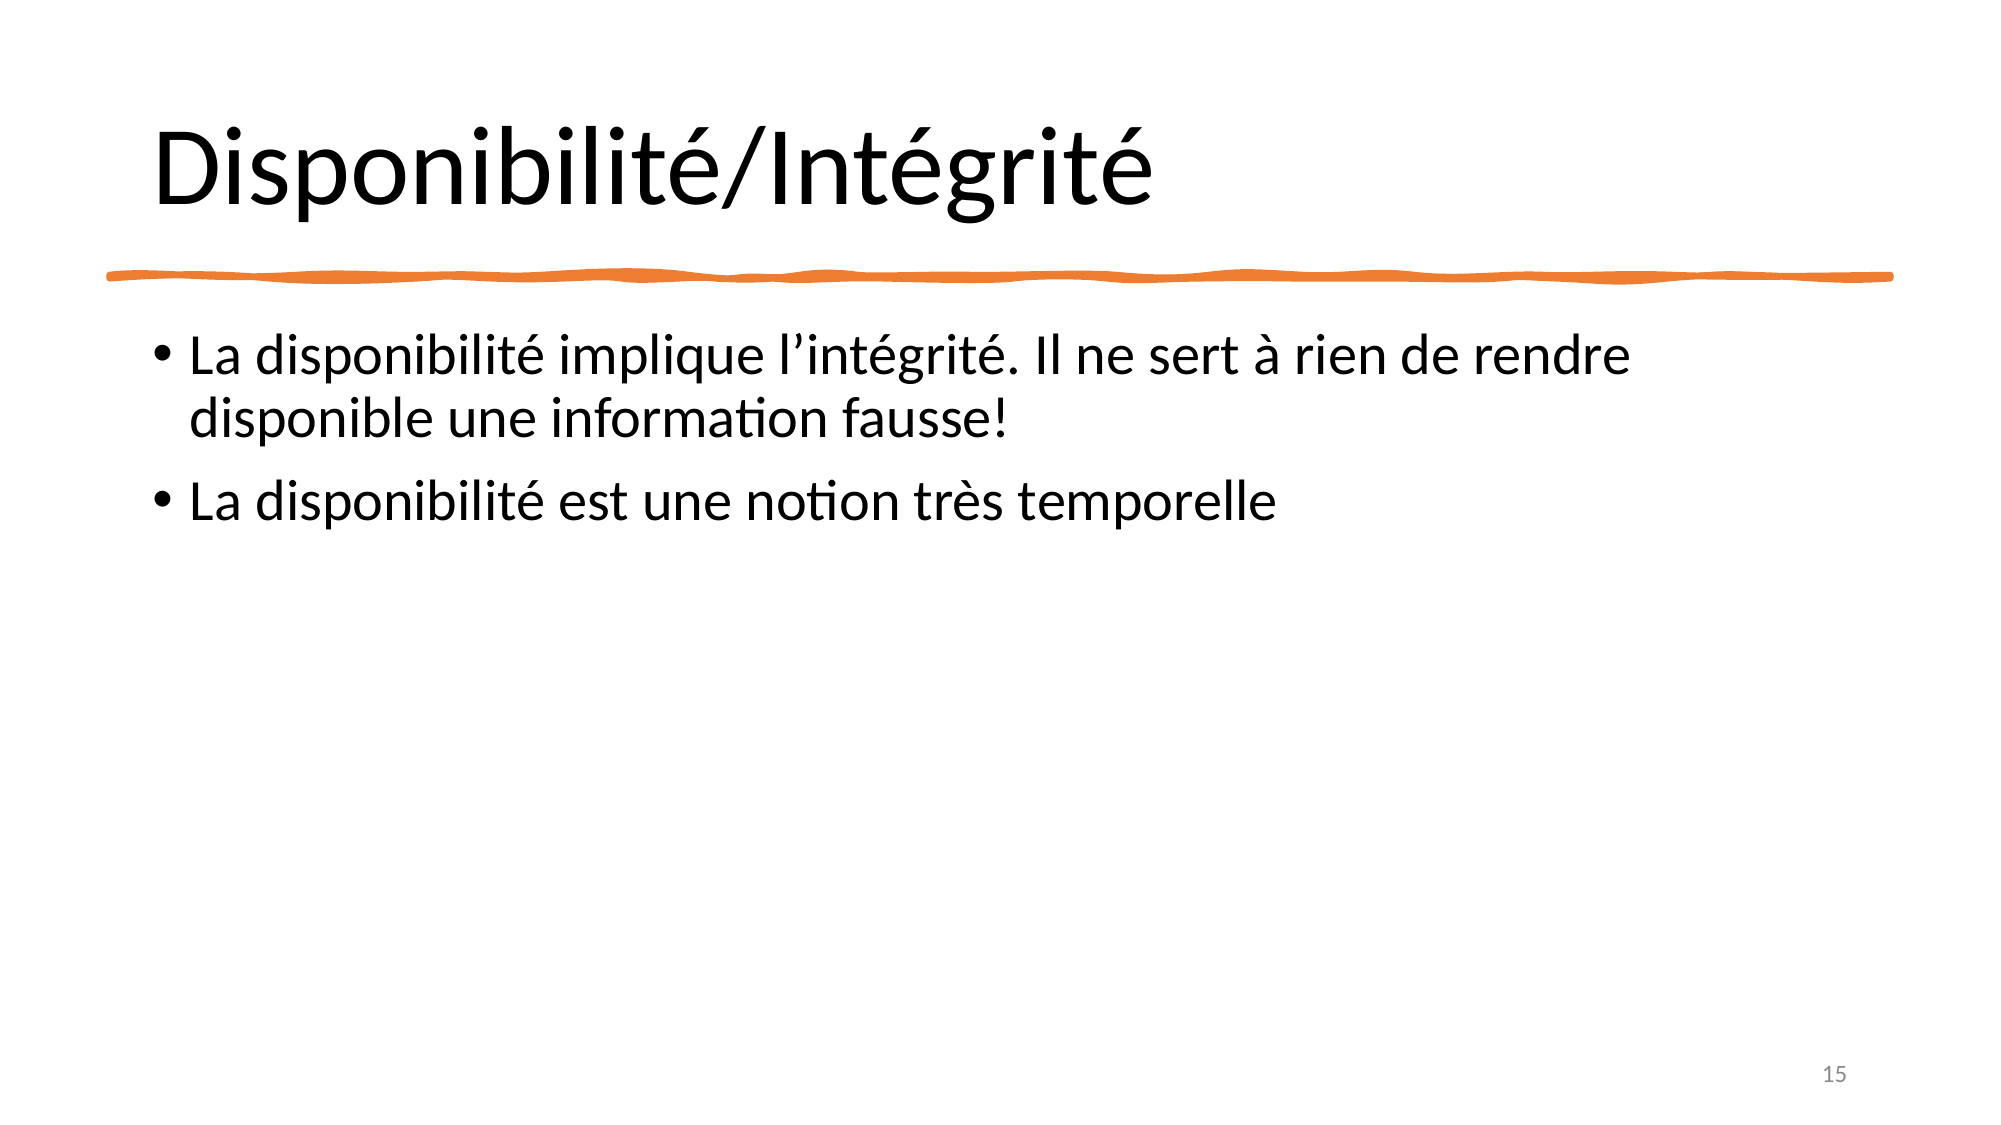

# Disponibilité/Intégrité

La disponibilité implique l’intégrité. Il ne sert à rien de rendre disponible une information fausse!
La disponibilité est une notion très temporelle
15